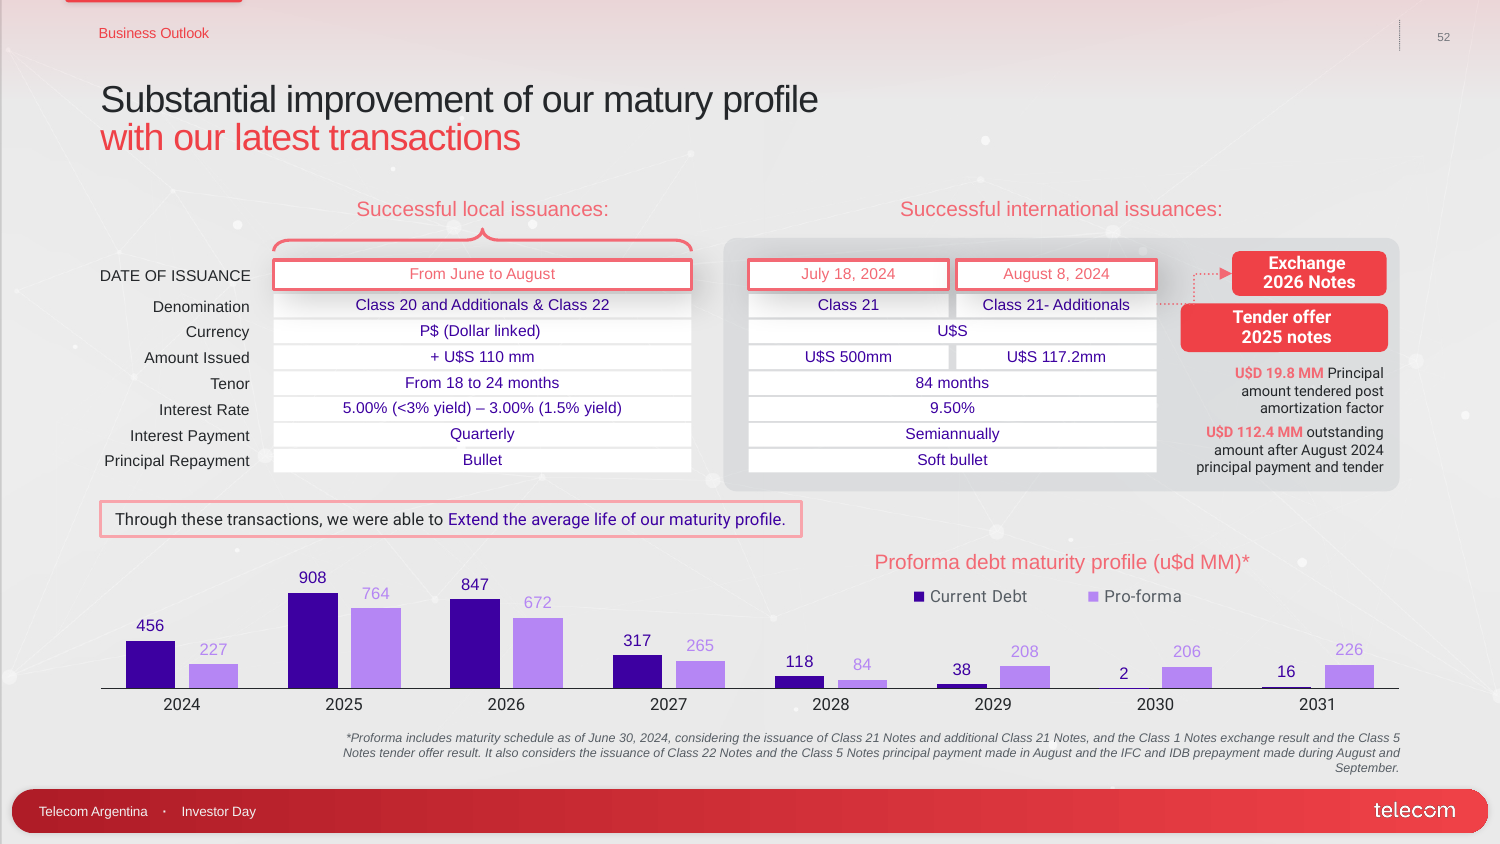

Substantial improvement of our matury profile
with our latest transactions
Successful local issuances:
Successful international issuances:

Exchange
2026 Notes
DATE OF ISSUANCE
From June to August
July 18, 2024
August 8, 2024
Class 21
Class 21- Additionals
U$S
U$S 500mm
U$S 117.2mm
84 months
9.50%
Semiannually
Soft bullet
Denomination
Class 20 and Additionals & Class 22
Tender offer
 2025 notes
P$ (Dollar linked)
Currency
+ U$S 110 mm
Amount Issued
U$D 19.8 MM Principal amount tendered post amortization factor
U$D 112.4 MM outstanding amount after August 2024 principal payment and tender
From 18 to 24 months
Tenor
5.00% (<3% yield) – 3.00% (1.5% yield)
Interest Rate
Quarterly
Interest Payment
Principal Repayment
Bullet
Through these transactions, we were able to Extend the average life of our maturity profile.
Proforma debt maturity profile (u$d MM)*

### Chart

| Category | Current Debt |  |
|---|---|---|
| 2024 | 455.7047675996075 | 227.0 |
| 2025 | 908.0438305125889 | 764.0 |
| 2026 | 847.4614084913746 | 672.0 |
| 2027 | 316.9767192456801 | 265.0 |
| 2028 | 117.57726911548218 | 84.0 |
| 2029 | 37.96628654909091 | 208.0 |
| 2030 | 2.2028682745454544 | 205.87886827454548 |
| 2031 | 15.913219907438105 | 225.76121990743815 |
*Proforma includes maturity schedule as of June 30, 2024, considering the issuance of Class 21 Notes and additional Class 21 Notes, and the Class 1 Notes exchange result and the Class 5 Notes tender offer result. It also considers the issuance of Class 22 Notes and the Class 5 Notes principal payment made in August and the IFC and IDB prepayment made during August and September.